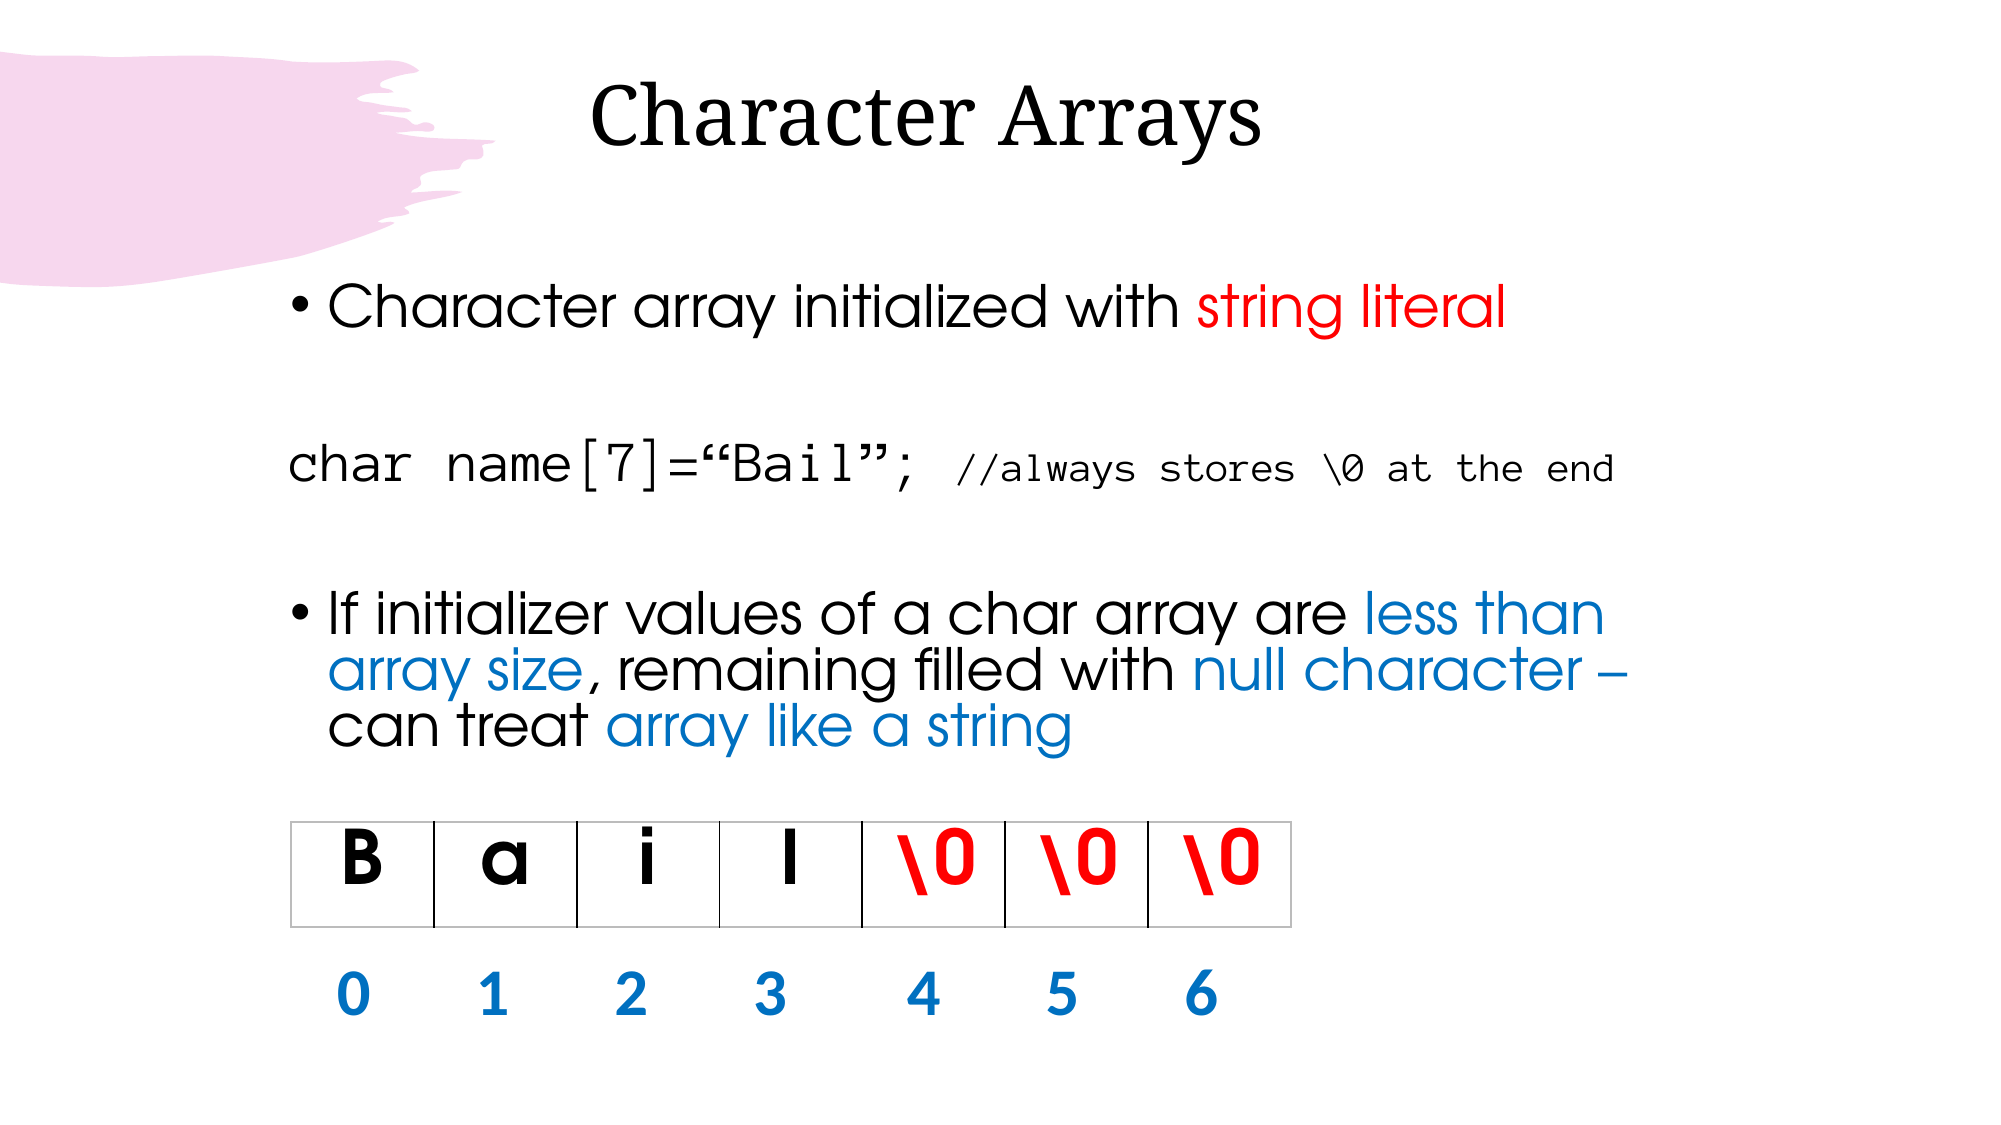

# Character Arrays
Character array initialized with string literal

char name[7]=“Bail”; //always stores \0 at the end

If initializer values of a char array are less than array size, remaining filled with null character – can treat array like a string
| B | a | i | l | \0 | \0 | \0 |
| --- | --- | --- | --- | --- | --- | --- |
  0       1       2       3        4       5       6